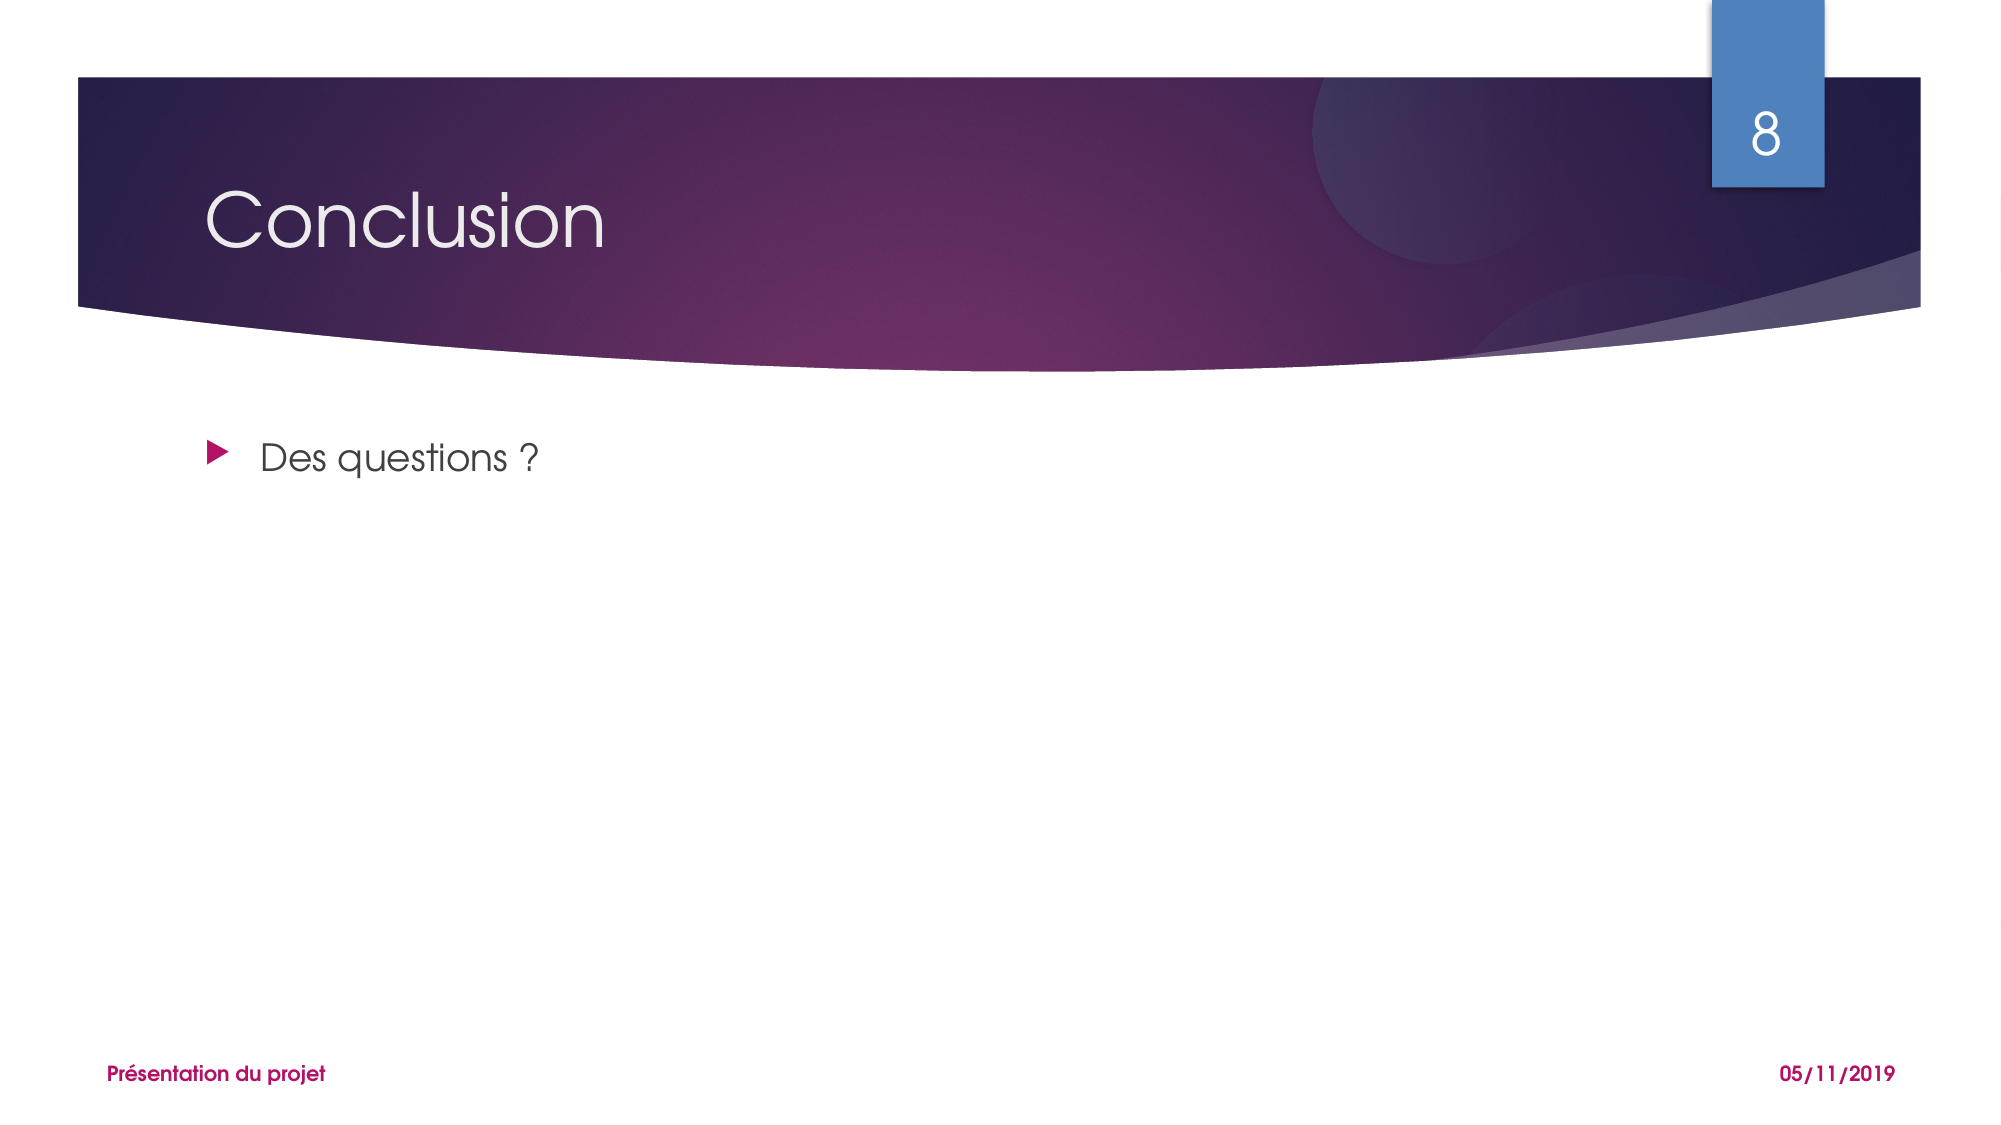

8
Conclusion
Des questions ?
Présentation du projet
05/11/2019